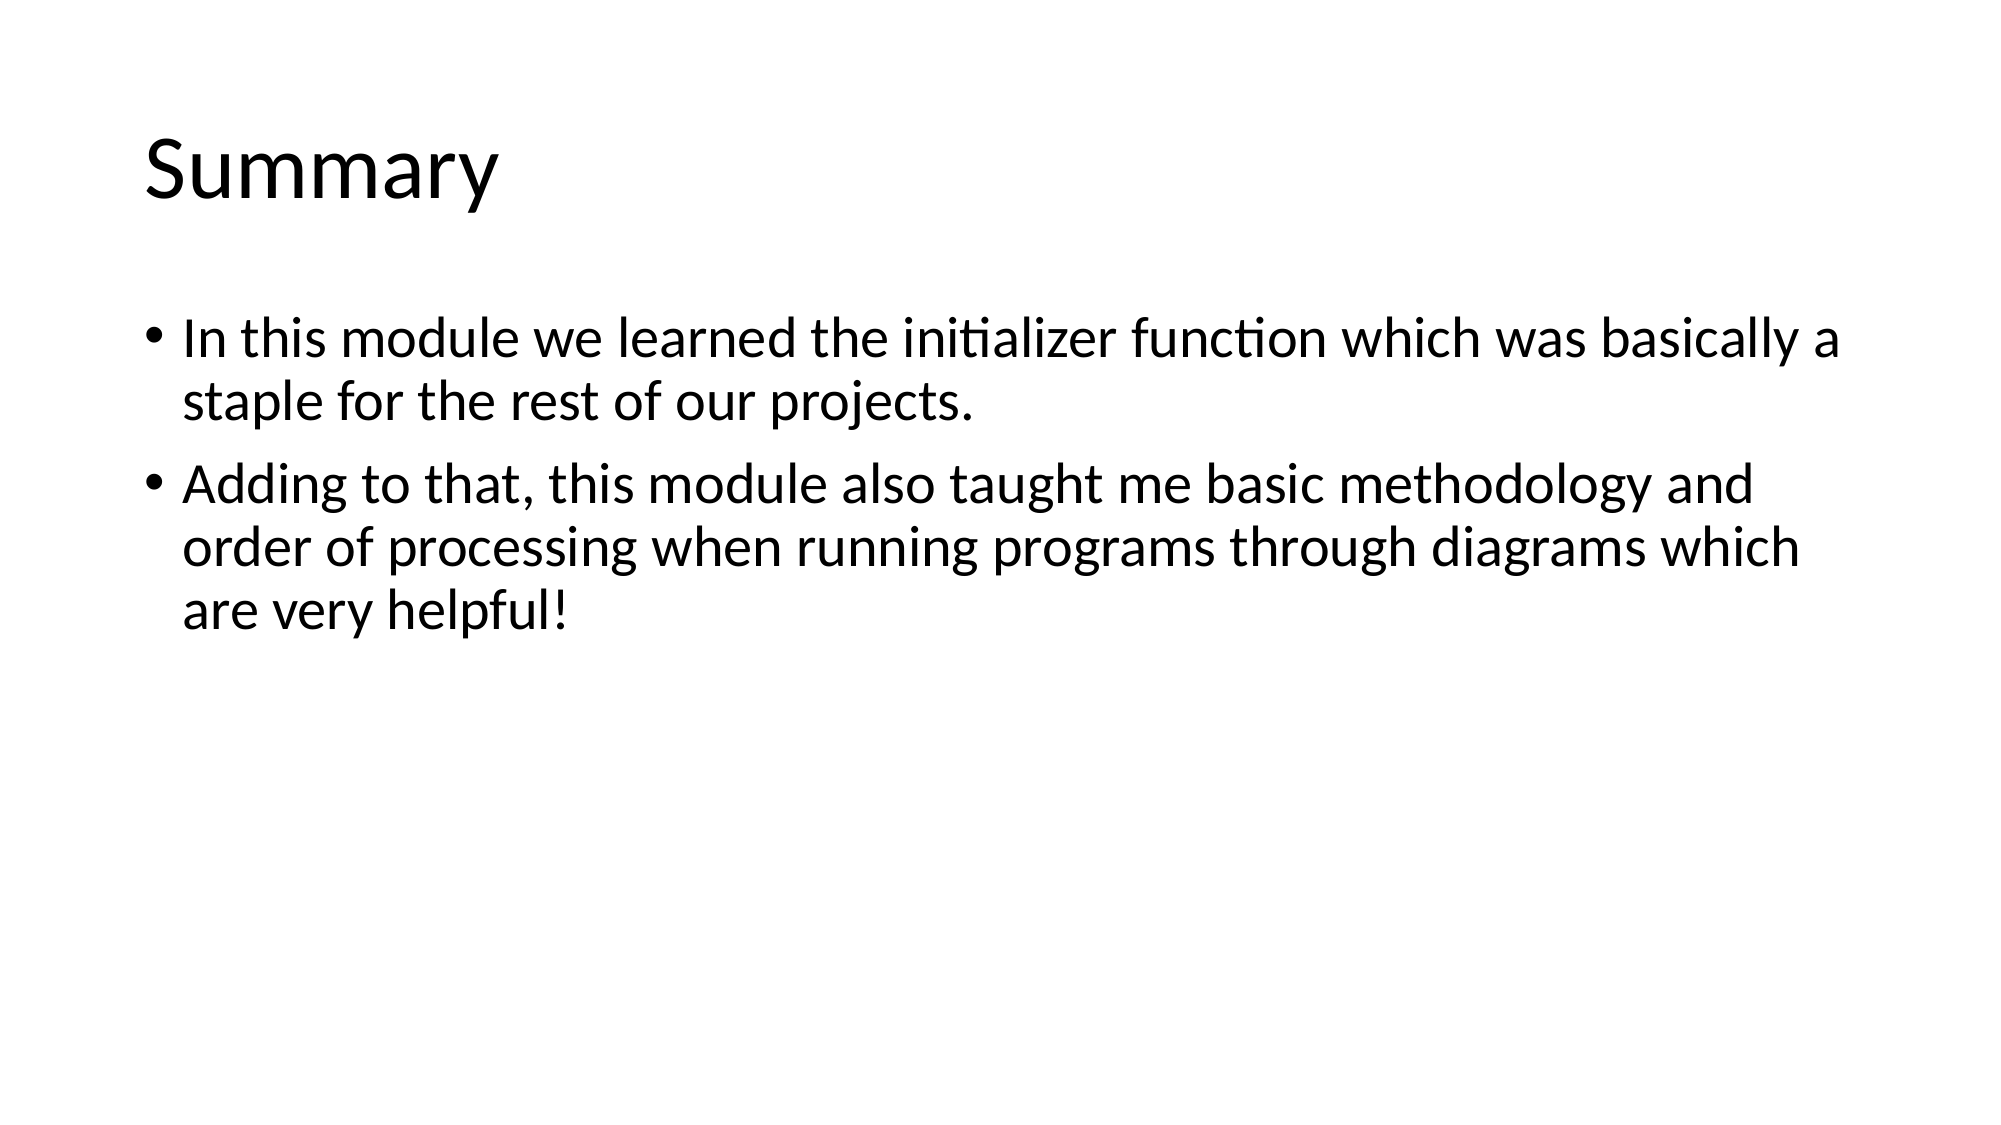

# Summary
In this module we learned the initializer function which was basically a staple for the rest of our projects.
Adding to that, this module also taught me basic methodology and order of processing when running programs through diagrams which are very helpful!